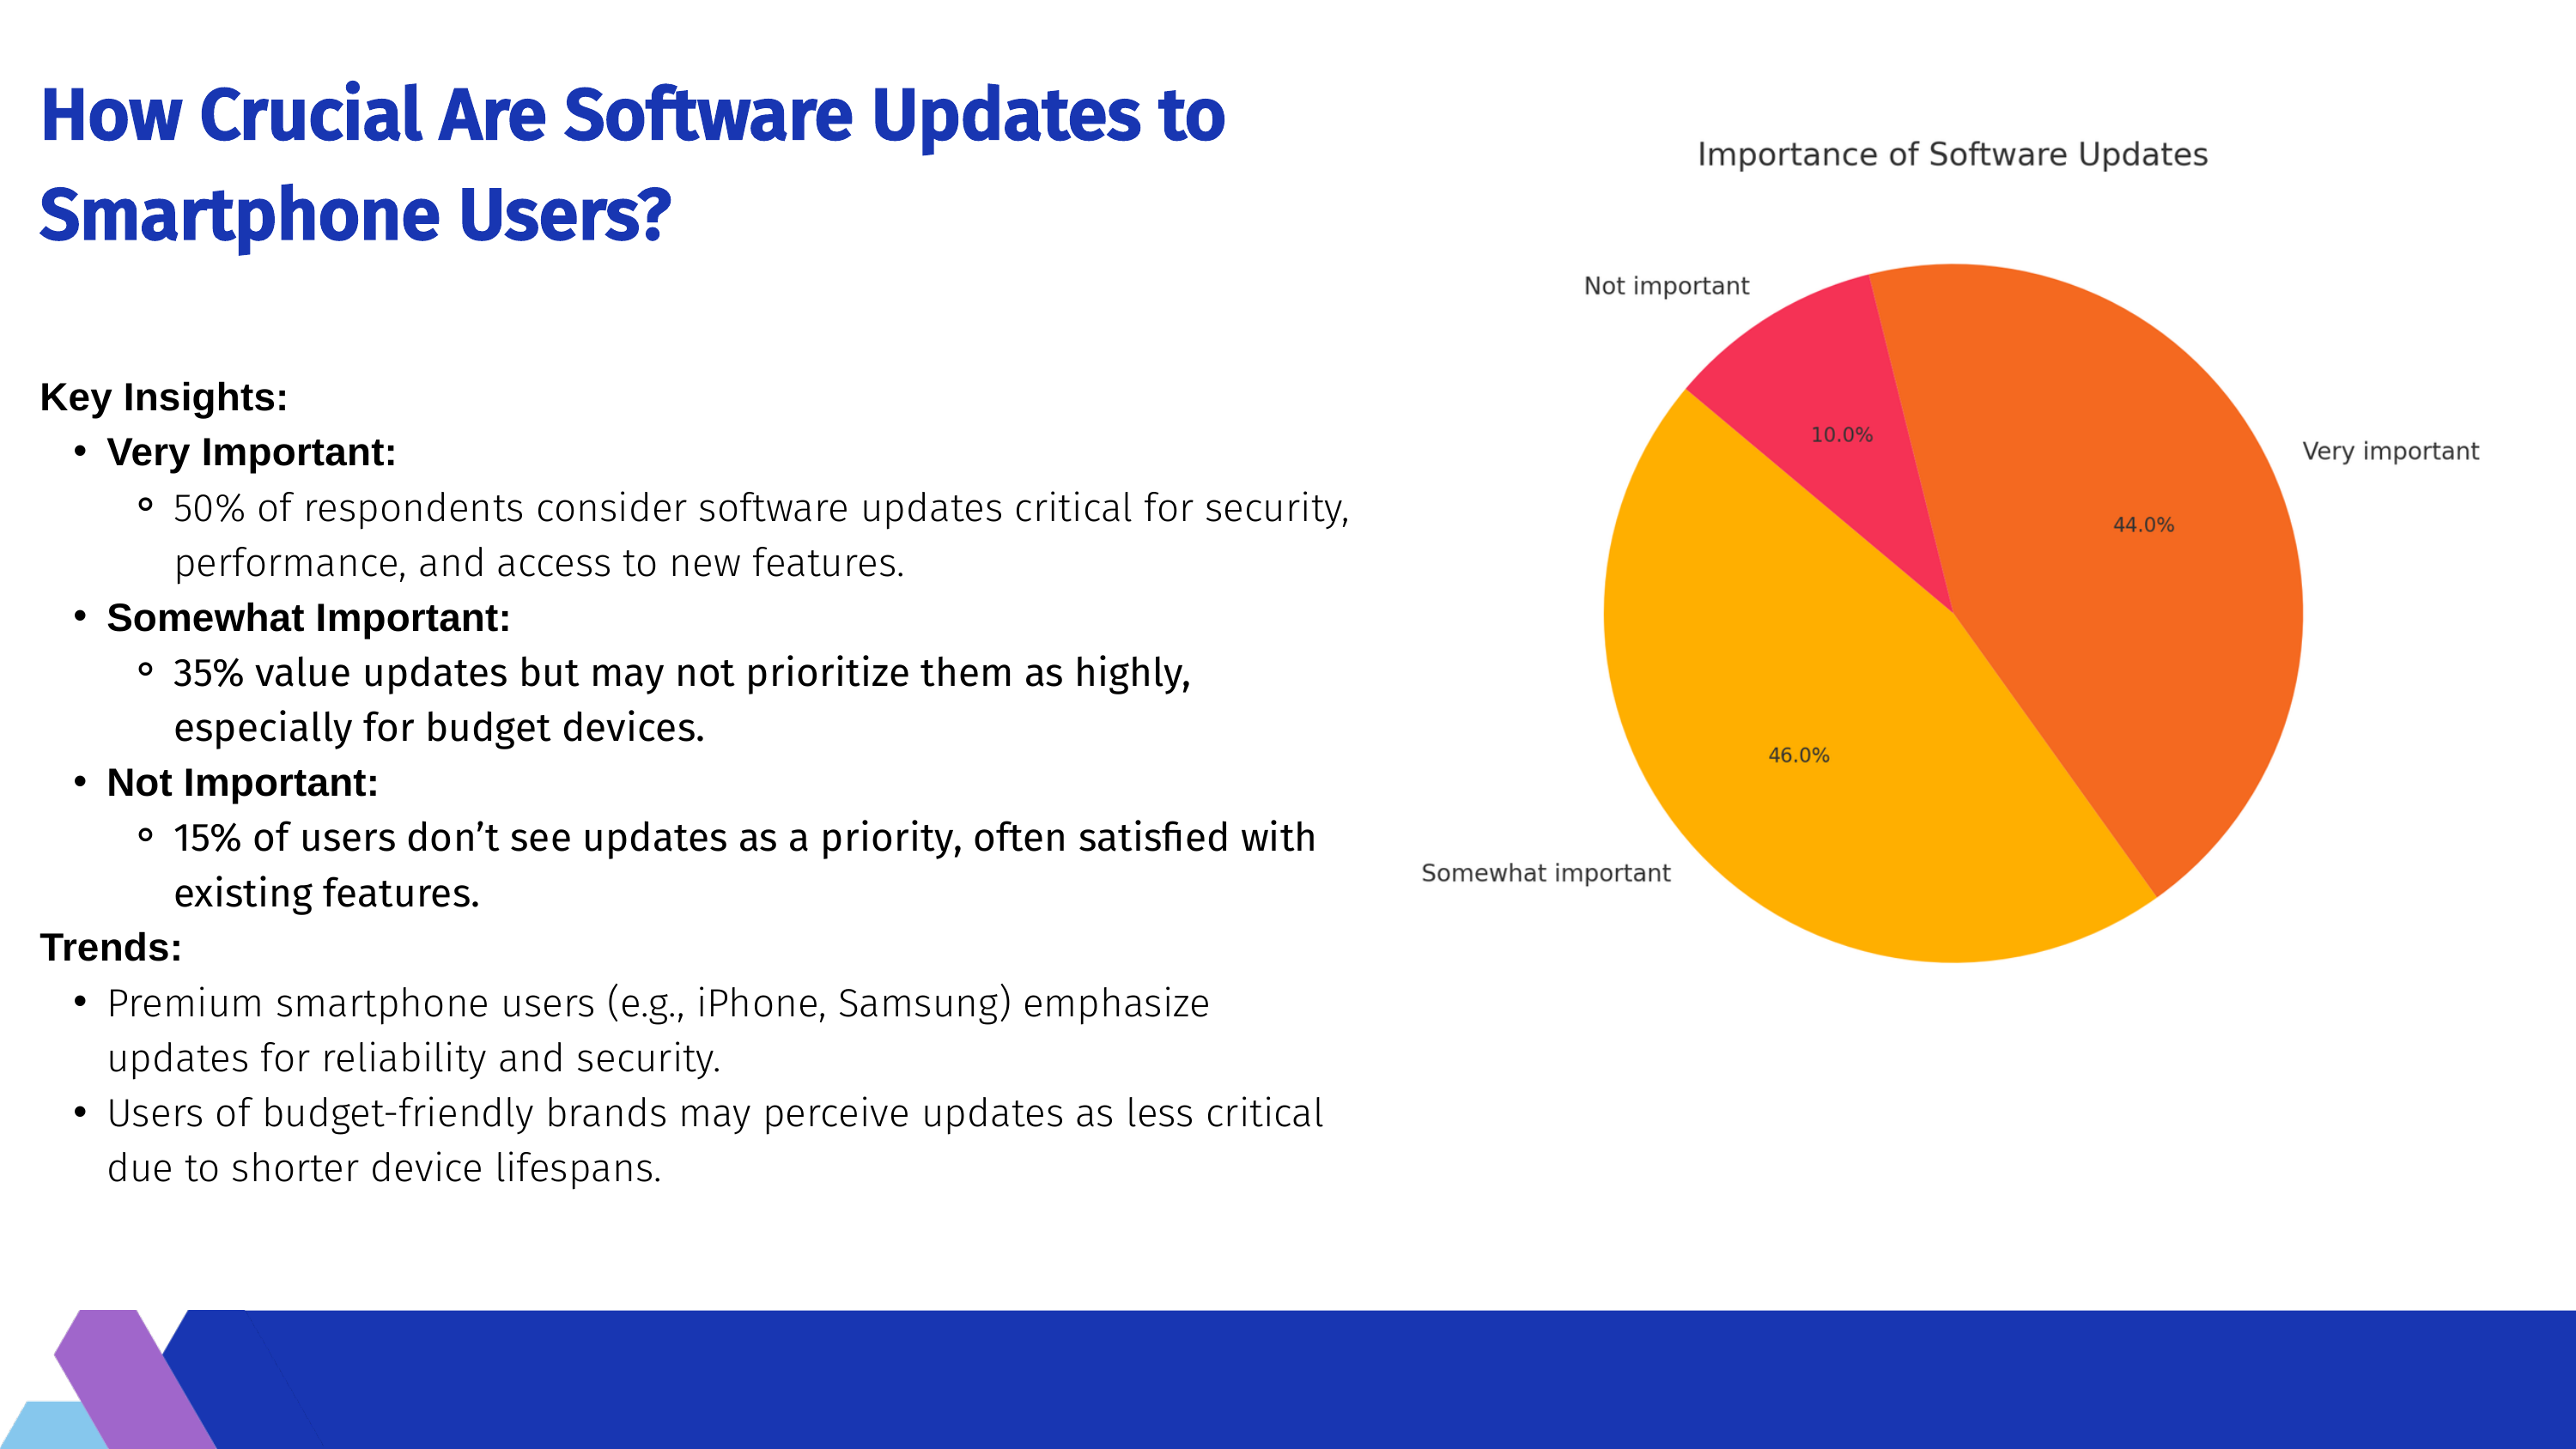

How Crucial Are Software Updates to Smartphone Users?

Key Insights:
Very Important:
50% of respondents consider software updates critical for security, performance, and access to new features.
Somewhat Important:
35% value updates but may not prioritize them as highly, especially for budget devices.
Not Important:
15% of users don’t see updates as a priority, often satisfied with existing features.
Trends:
Premium smartphone users (e.g., iPhone, Samsung) emphasize updates for reliability and security.
Users of budget-friendly brands may perceive updates as less critical due to shorter device lifespans.